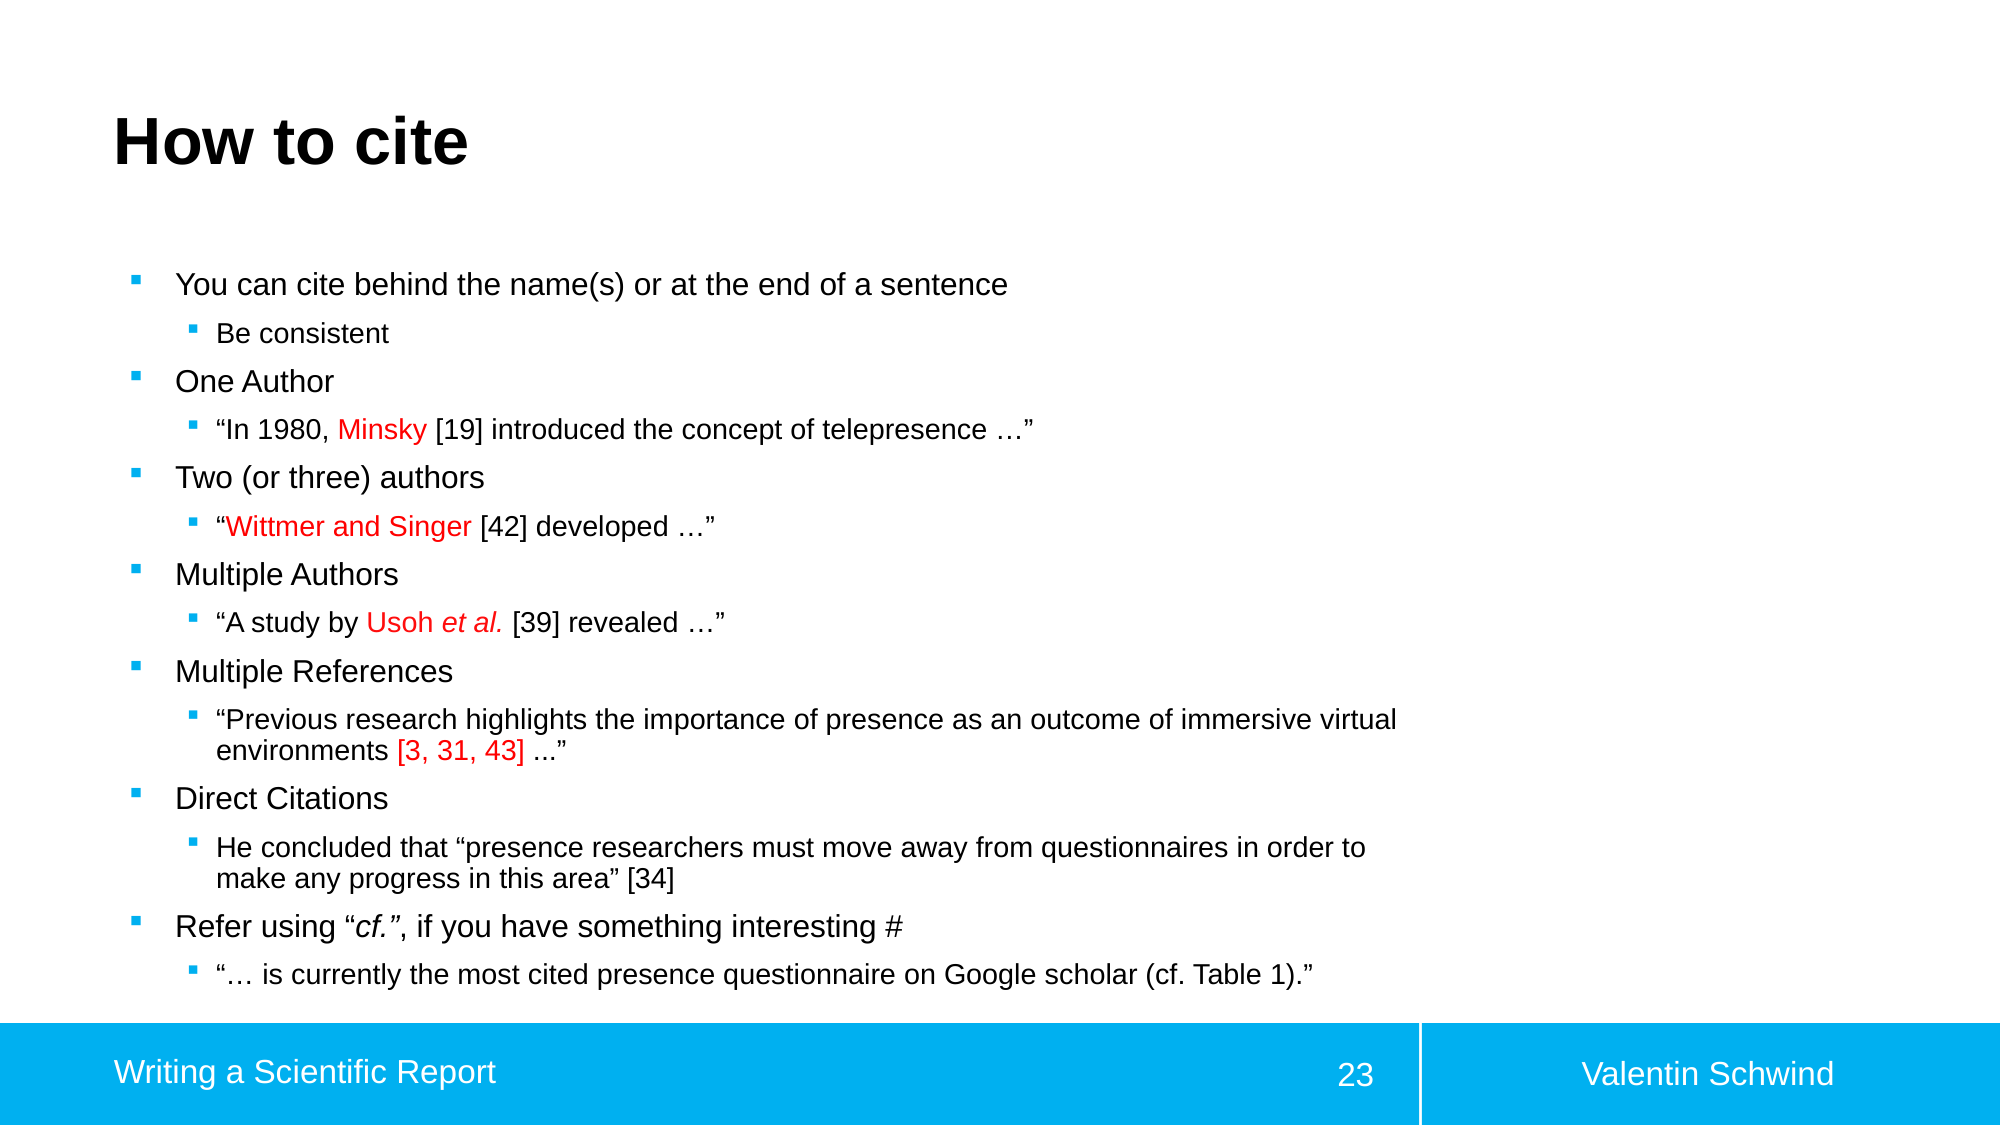

# How to cite

You can cite behind the name(s) or at the end of a sentence
Be consistent
One Author
“In 1980, Minsky [19] introduced the concept of telepresence …”
Two (or three) authors
“Wittmer and Singer [42] developed …”
Multiple Authors
“A study by Usoh et al. [39] revealed …”
Multiple References
“Previous research highlights the importance of presence as an outcome of immersive virtual environments [3, 31, 43] ...”
Direct Citations
He concluded that “presence researchers must move away from questionnaires in order to make any progress in this area” [34]
Refer using “cf.”, if you have something interesting #
“… is currently the most cited presence questionnaire on Google scholar (cf. Table 1).”

Valentin Schwind
Writing a Scientific Report
23